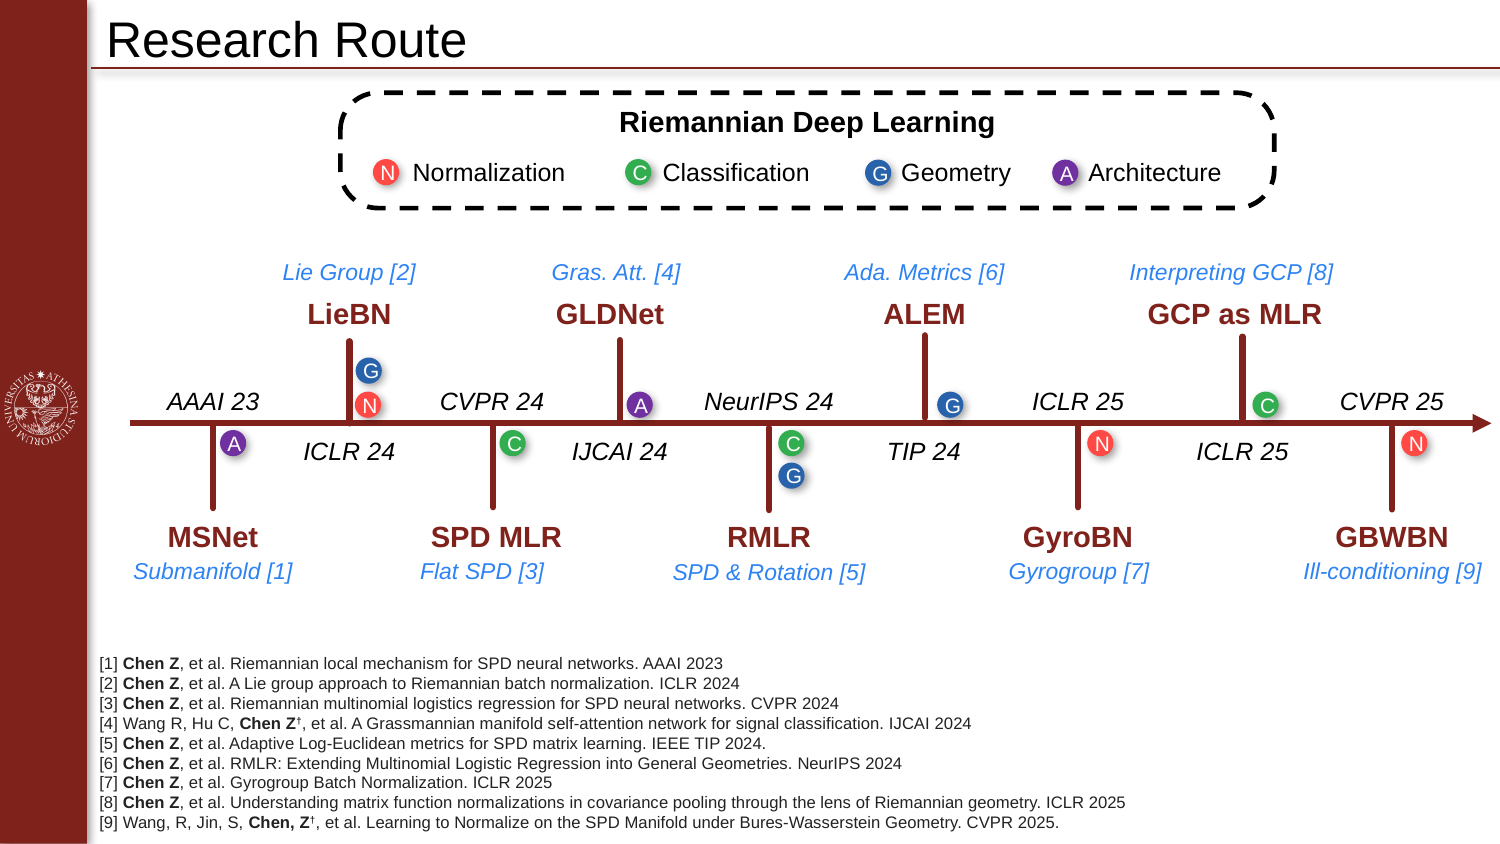

Research Route

Riemannian Deep Learning
Normalization
N
Classification
C
Geometry
G
Architecture
A
Lie Group [2]
LieBN
G
N
ICLR 24
Gras. Att. [4]
GLDNet
A
IJCAI 24
Ada. Metrics [6]
ALEM
G
TIP 24
CVPR 24
C
SPD MLR
Flat SPD [3]
NeurIPS 24
C
G
RMLR
SPD & Rotation [5]
Interpreting GCP [8]
GCP as MLR
C
ICLR 25
ICLR 25
N
GyroBN
Gyrogroup [7]
CVPR 25
N
GBWBN
Ill-conditioning [9]
AAAI 23
A
MSNet
Submanifold [1]
[1] Chen Z, et al. Riemannian local mechanism for SPD neural networks. AAAI 2023
[2] Chen Z, et al. A Lie group approach to Riemannian batch normalization. ICLR 2024
[3] Chen Z, et al. Riemannian multinomial logistics regression for SPD neural networks. CVPR 2024
[4] Wang R, Hu C, Chen Z†, et al. A Grassmannian manifold self-attention network for signal classification. IJCAI 2024
[5] Chen Z, et al. Adaptive Log-Euclidean metrics for SPD matrix learning. IEEE TIP 2024.
[6] Chen Z, et al. RMLR: Extending Multinomial Logistic Regression into General Geometries. NeurIPS 2024
[7] Chen Z, et al. Gyrogroup Batch Normalization. ICLR 2025
[8] Chen Z, et al. Understanding matrix function normalizations in covariance pooling through the lens of Riemannian geometry. ICLR 2025
[9] Wang, R, Jin, S, Chen, Z†, et al. Learning to Normalize on the SPD Manifold under Bures-Wasserstein Geometry. CVPR 2025.